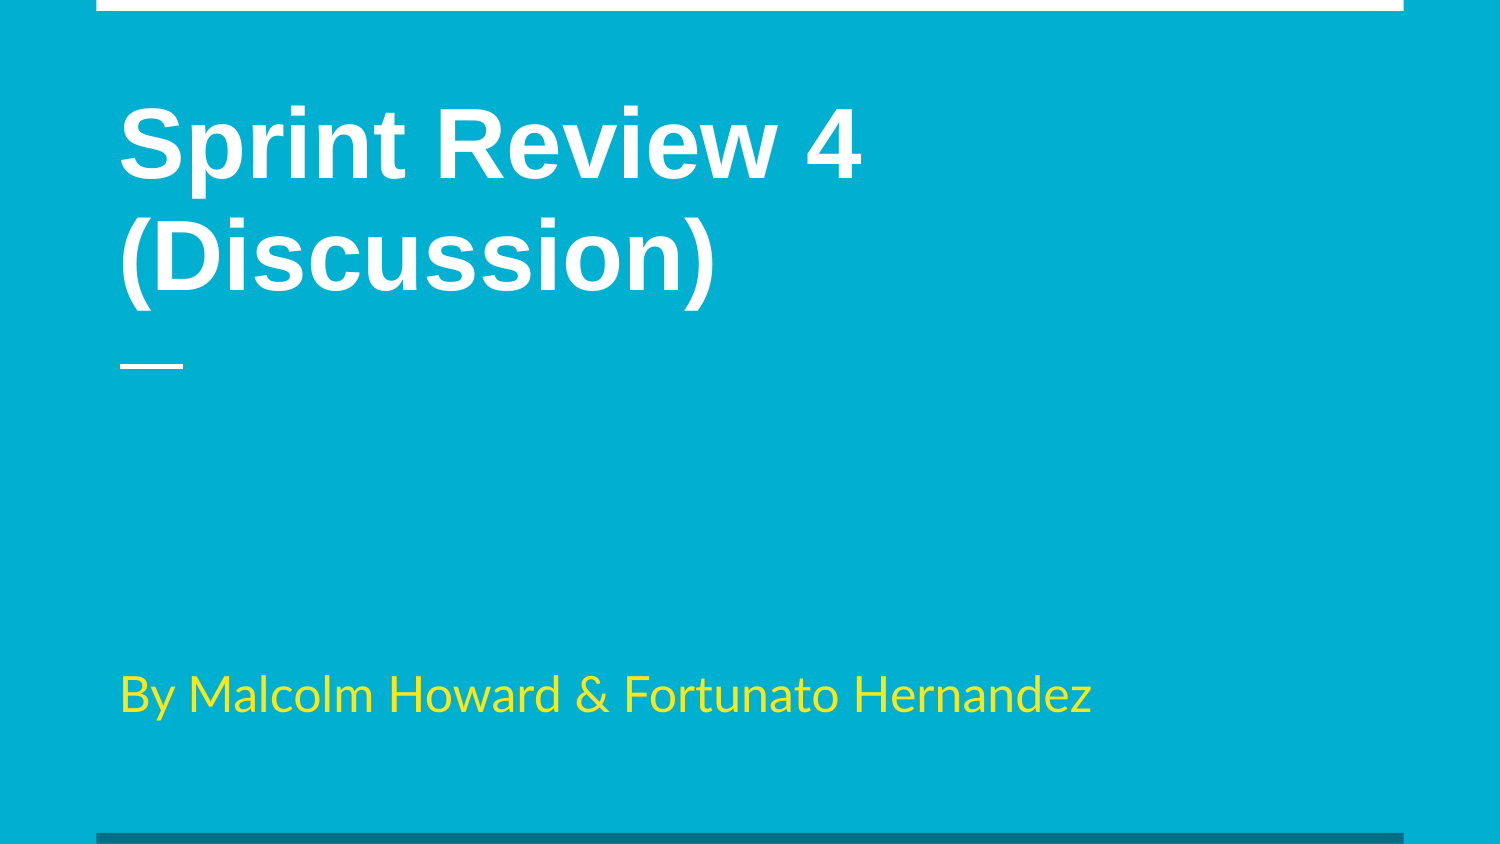

# Sprint Review 4 (Discussion)
By Malcolm Howard & Fortunato Hernandez